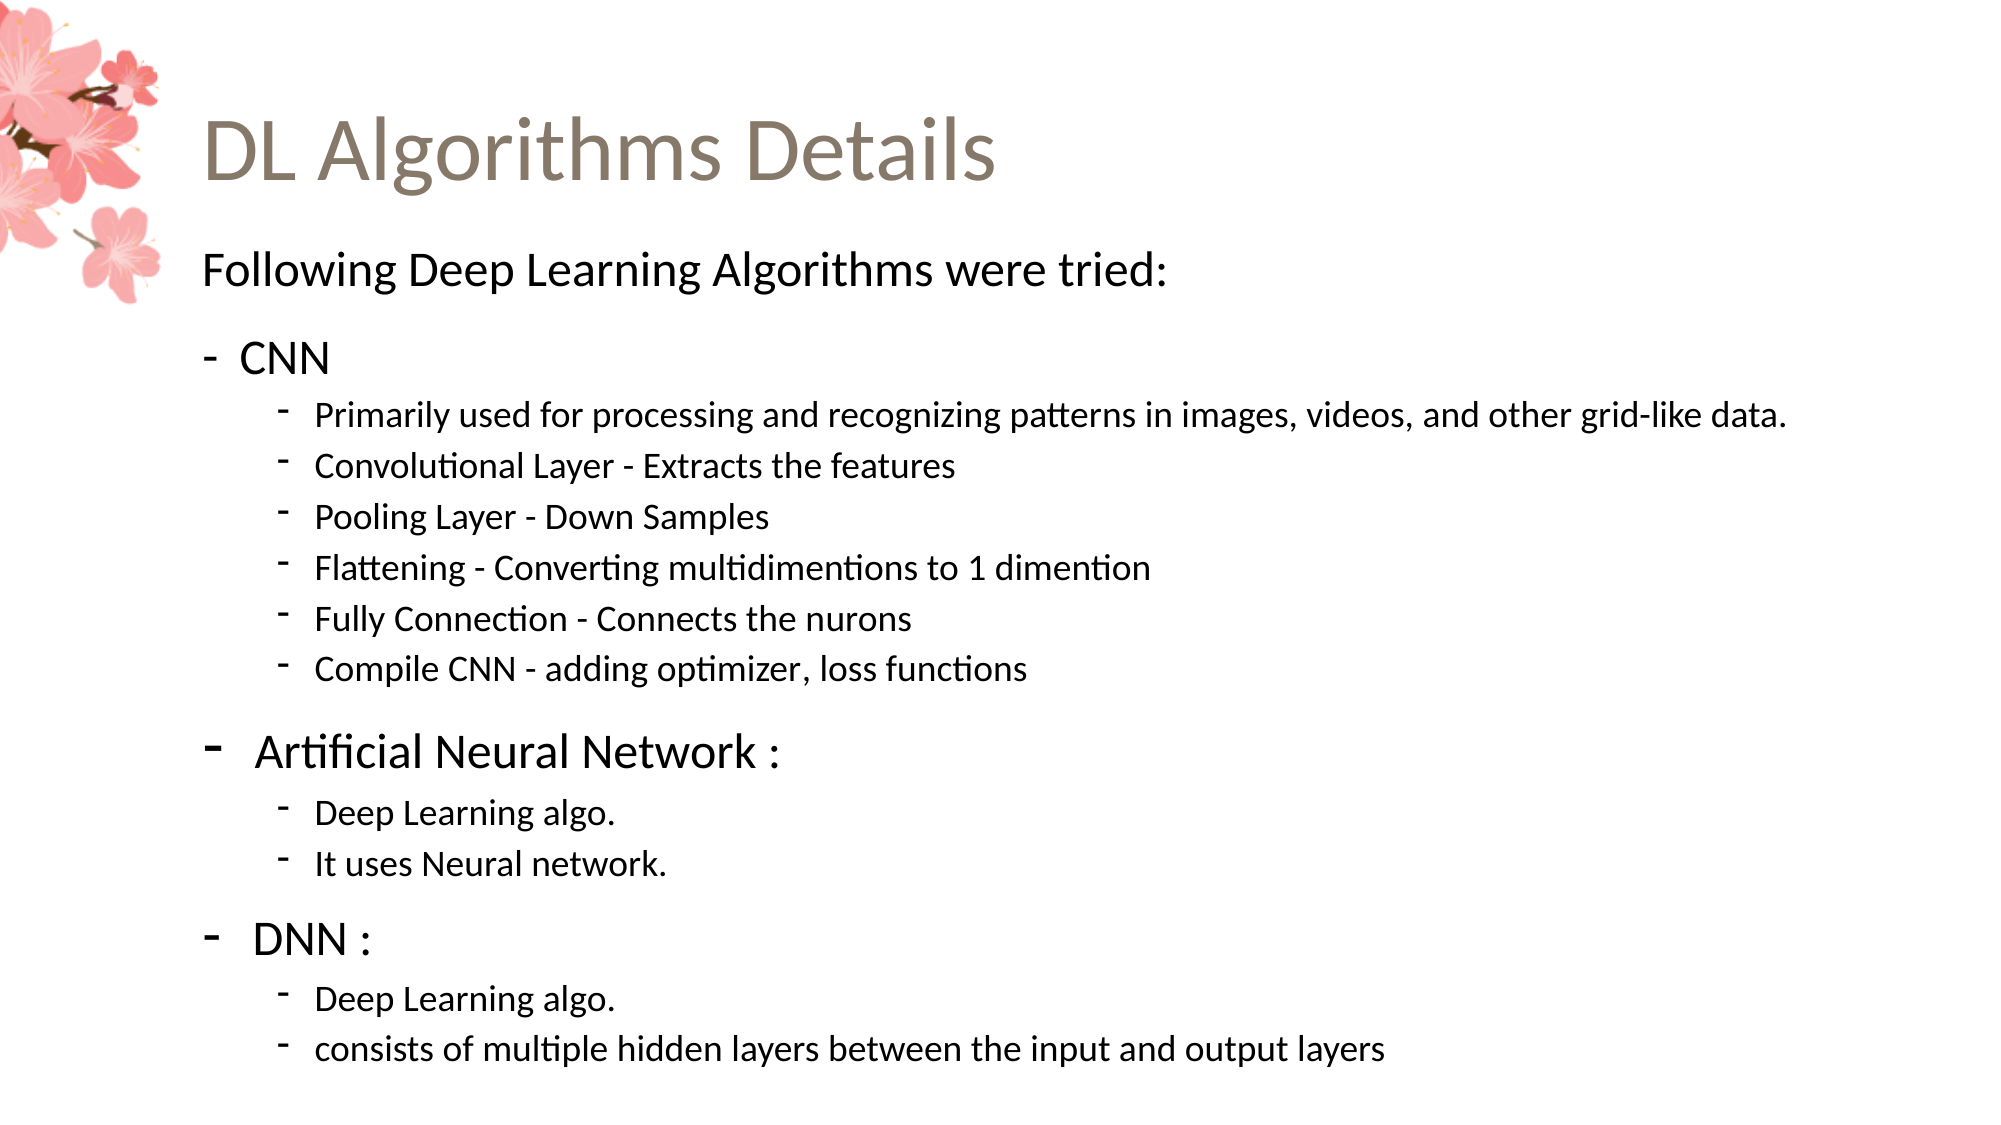

# DL Algorithms Details
Following Deep Learning Algorithms were tried:
CNN
Primarily used for processing and recognizing patterns in images, videos, and other grid-like data.
Convolutional Layer - Extracts the features
Pooling Layer - Down Samples
Flattening - Converting multidimentions to 1 dimention
Fully Connection - Connects the nurons
Compile CNN - adding optimizer, loss functions
 Artificial Neural Network :
Deep Learning algo.
It uses Neural network.
 DNN :
Deep Learning algo.
consists of multiple hidden layers between the input and output layers